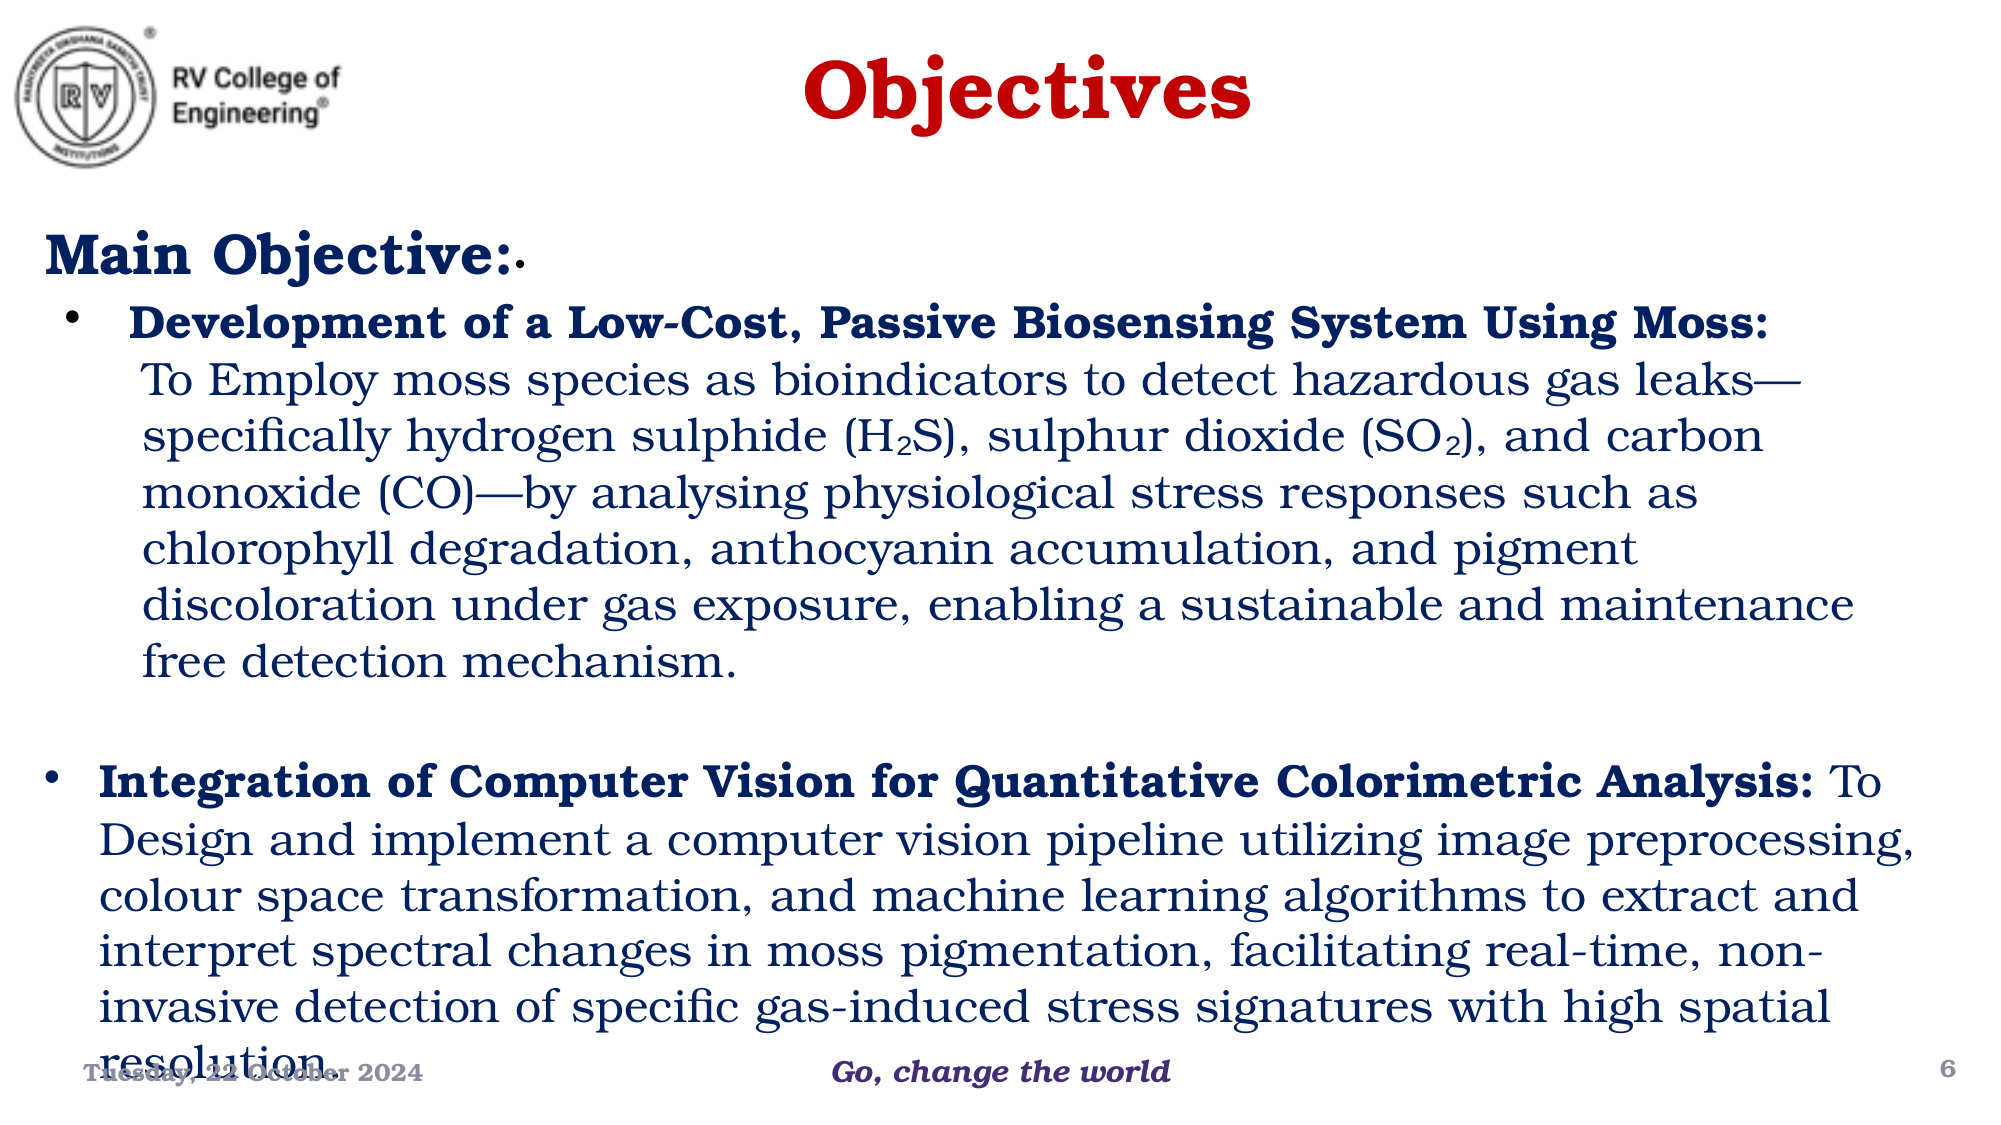

Objectives
Main Objective:•
   Development of a Low-Cost, Passive Biosensing System Using Moss:
To Employ moss species as bioindicators to detect hazardous gas leaks— specifically hydrogen sulphide (H₂S), sulphur dioxide (SO₂), and carbon monoxide (CO)—by analysing physiological stress responses such as chlorophyll degradation, anthocyanin accumulation, and pigment discoloration under gas exposure, enabling a sustainable and maintenance free detection mechanism.

Integration of Computer Vision for Quantitative Colorimetric Analysis: To Design and implement a computer vision pipeline utilizing image preprocessing, colour space transformation, and machine learning algorithms to extract and interpret spectral changes in moss pigmentation, facilitating real-time, non-invasive detection of specific gas-induced stress signatures with high spatial resolution.

Tuesday, 22 October 2024
6